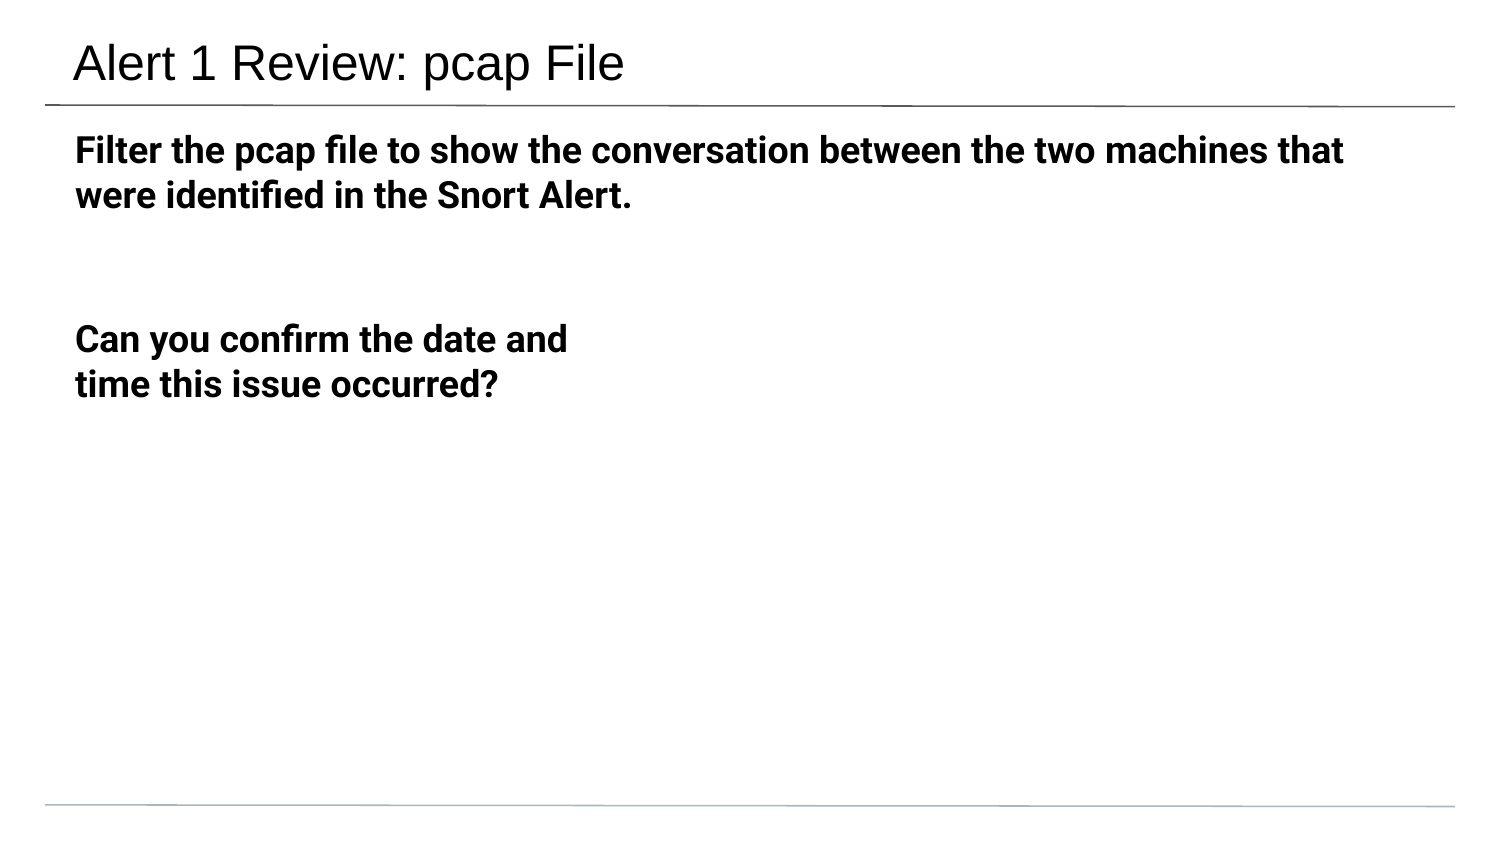

# Alert 1 Review: pcap File
Filter the pcap file to show the conversation between the two machines that were identified in the Snort Alert.
Can you confirm the date and time this issue occurred?